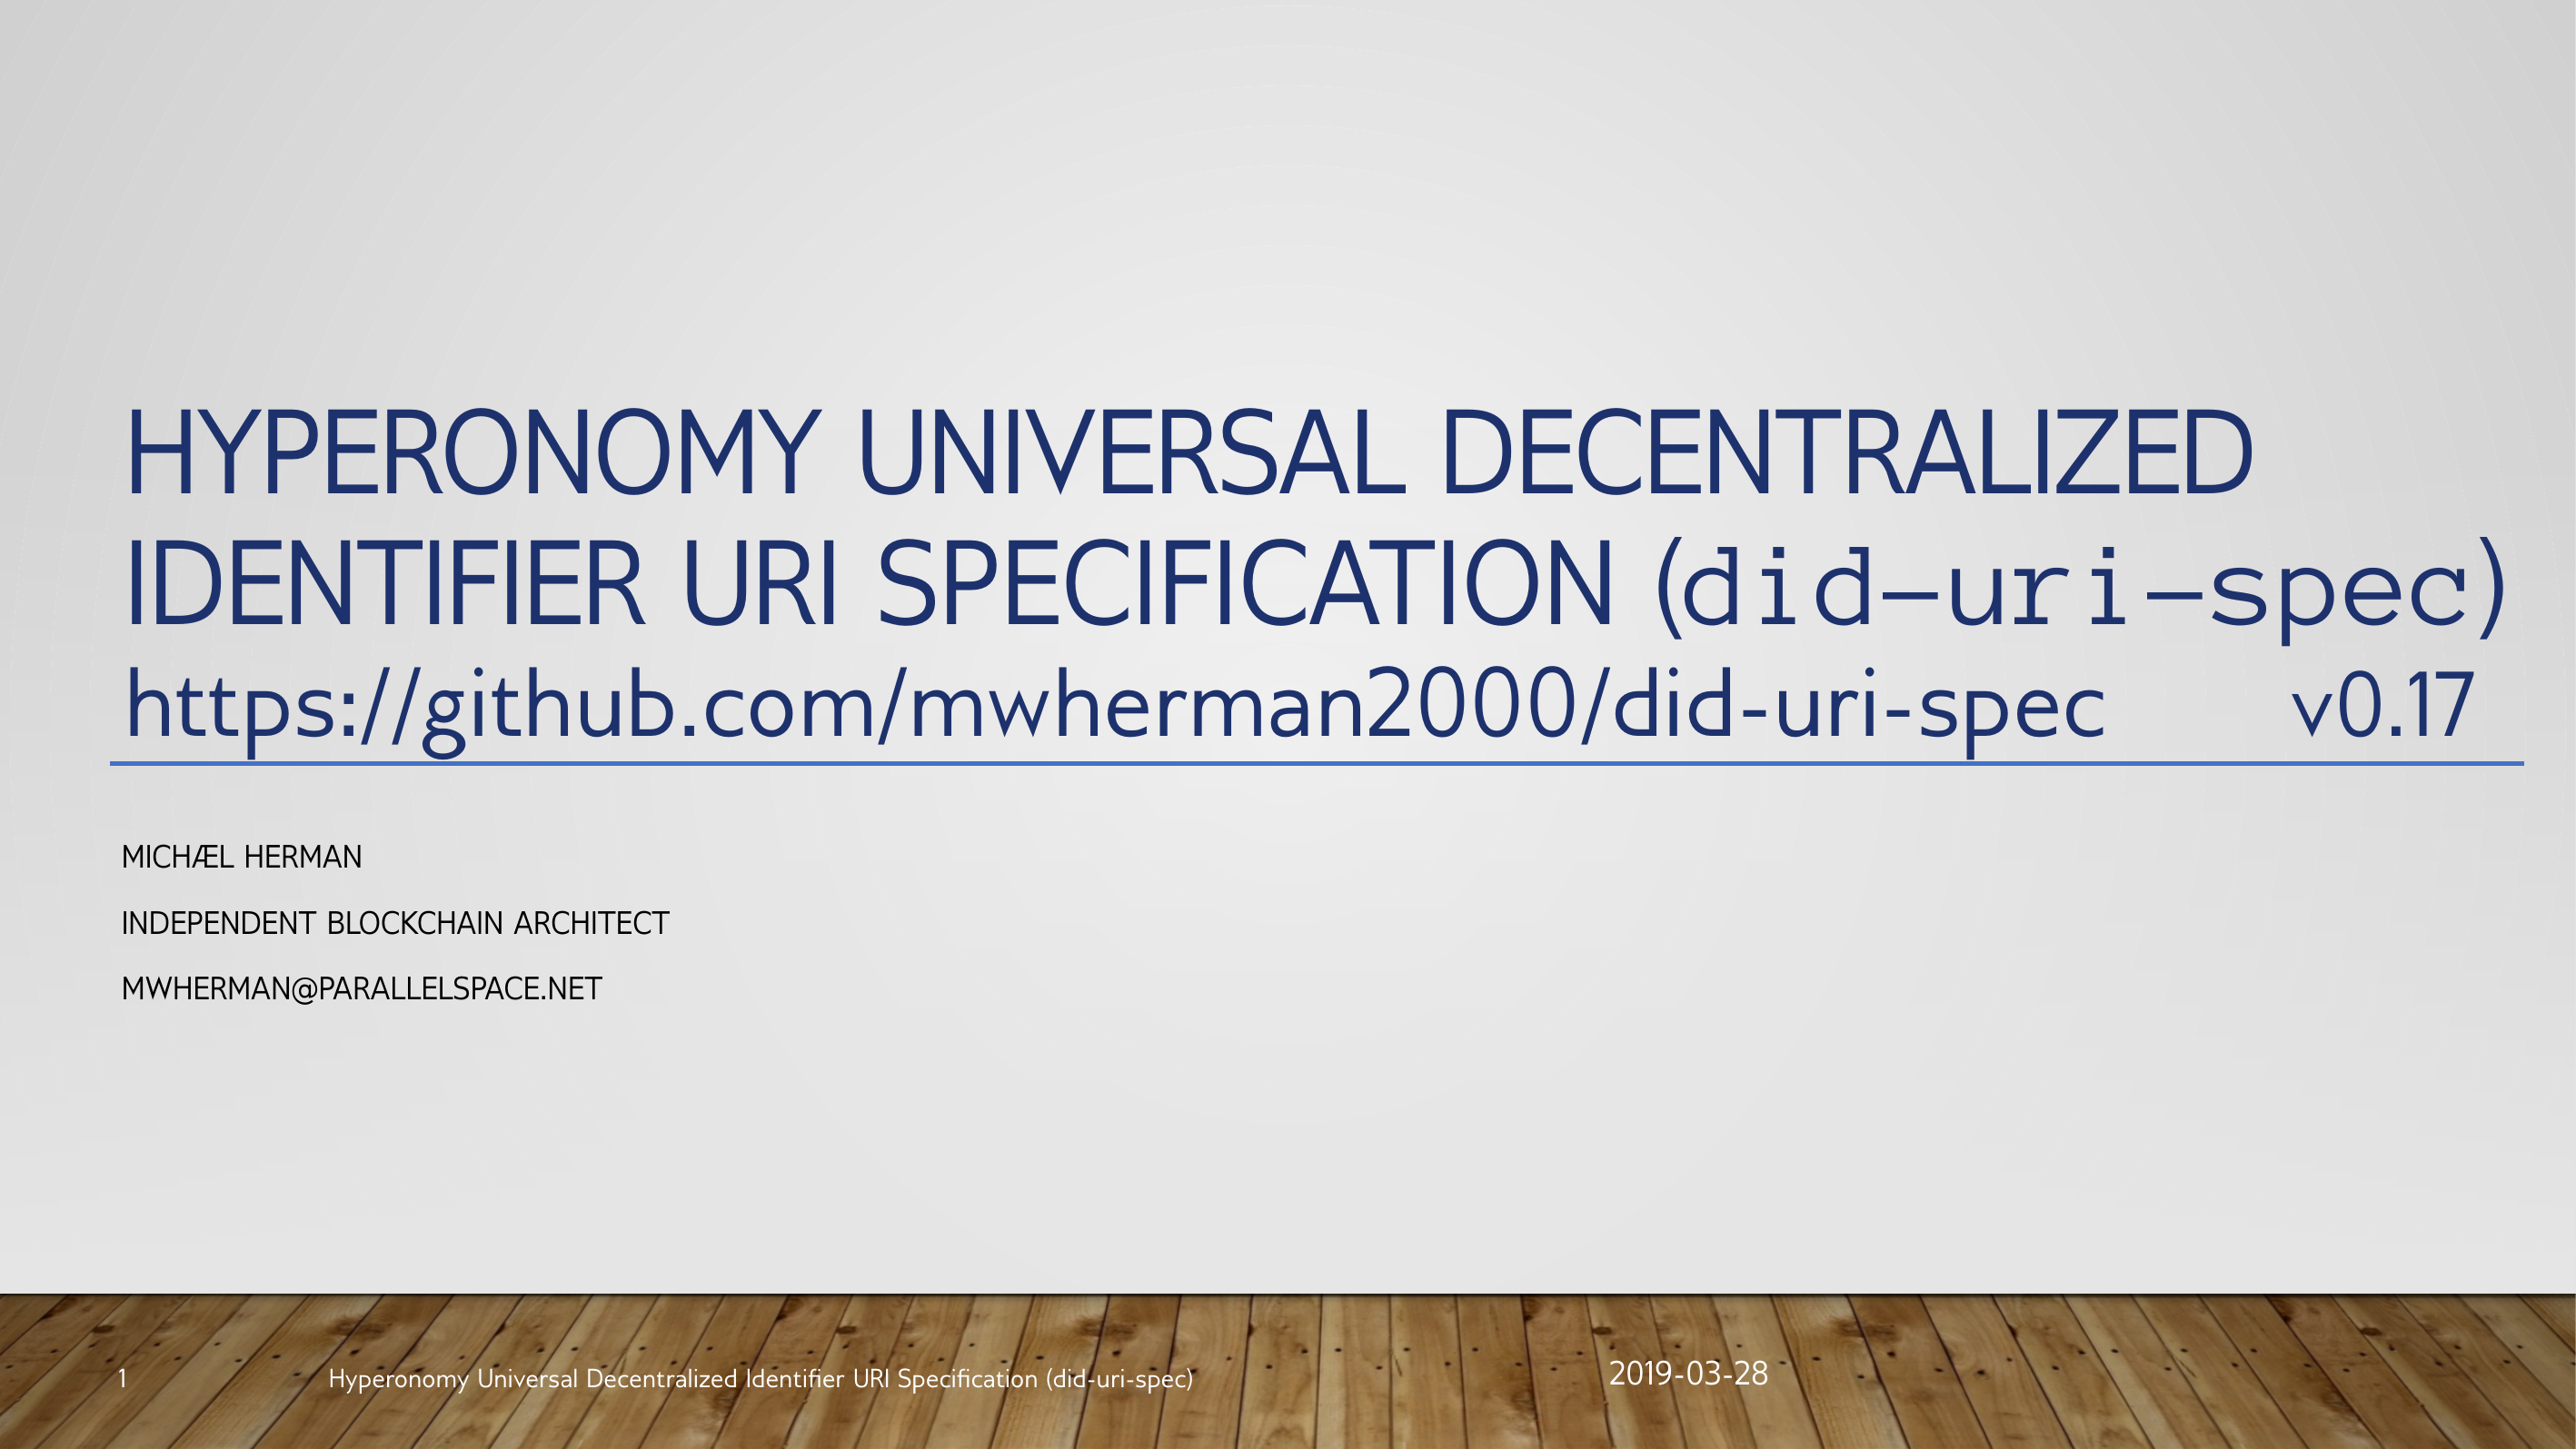

# Hyperonomy Universal Decentralized Identifier URI Specification (did-uri-spec) https://github.com/mwherman2000/did-uri-spec
v0.17
Michael Herman
Independent Blockchain Architect
mwherman@parallelspace.net
2019-03-28
1